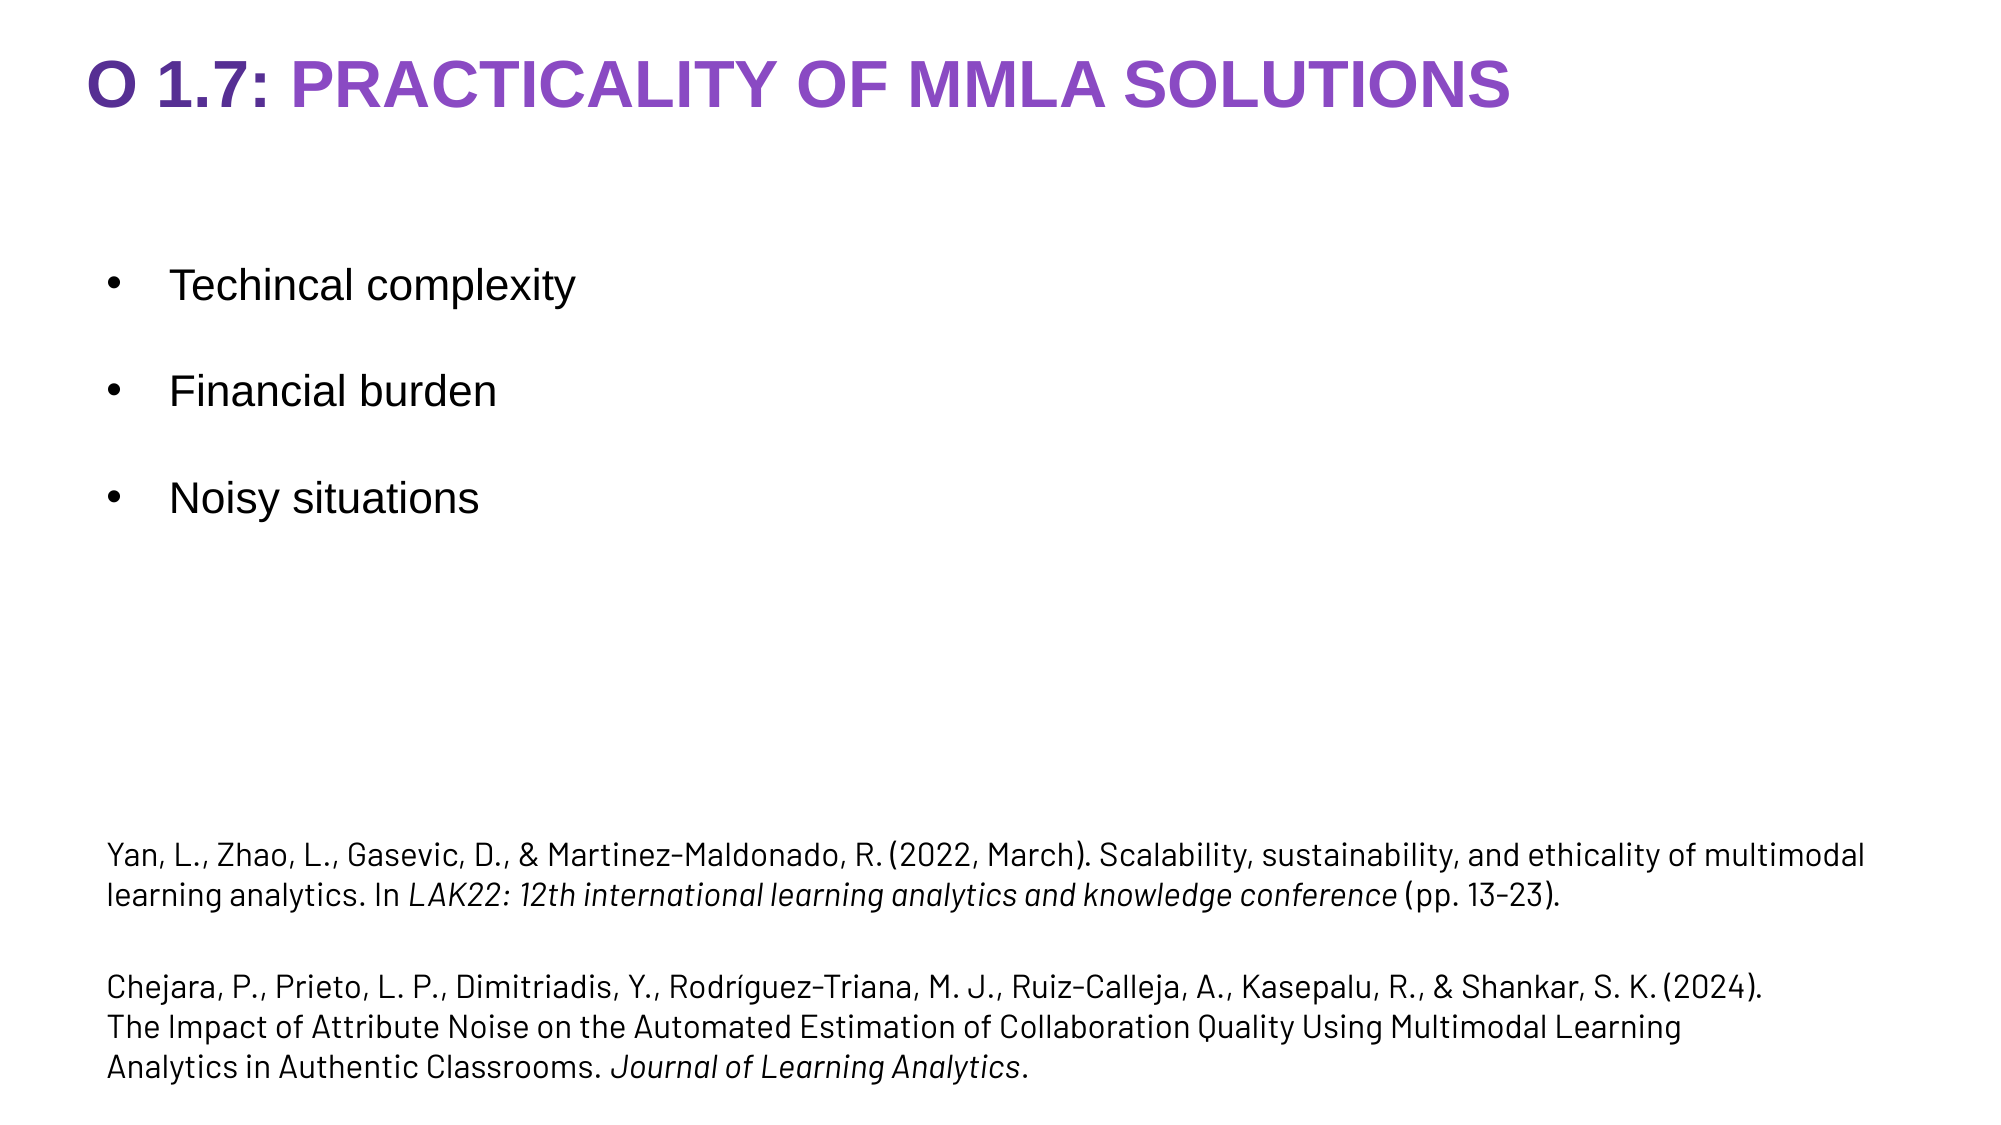

O 1.7: PRACTICALITY OF MMLA SOLUTIONS
Techincal complexity

Financial burden

Noisy situations
Yan, L., Zhao, L., Gasevic, D., & Martinez-Maldonado, R. (2022, March). Scalability, sustainability, and ethicality of multimodal learning analytics. In LAK22: 12th international learning analytics and knowledge conference (pp. 13-23).
Chejara, P., Prieto, L. P., Dimitriadis, Y., Rodríguez-Triana, M. J., Ruiz-Calleja, A., Kasepalu, R., & Shankar, S. K. (2024). The Impact of Attribute Noise on the Automated Estimation of Collaboration Quality Using Multimodal Learning Analytics in Authentic Classrooms. Journal of Learning Analytics.